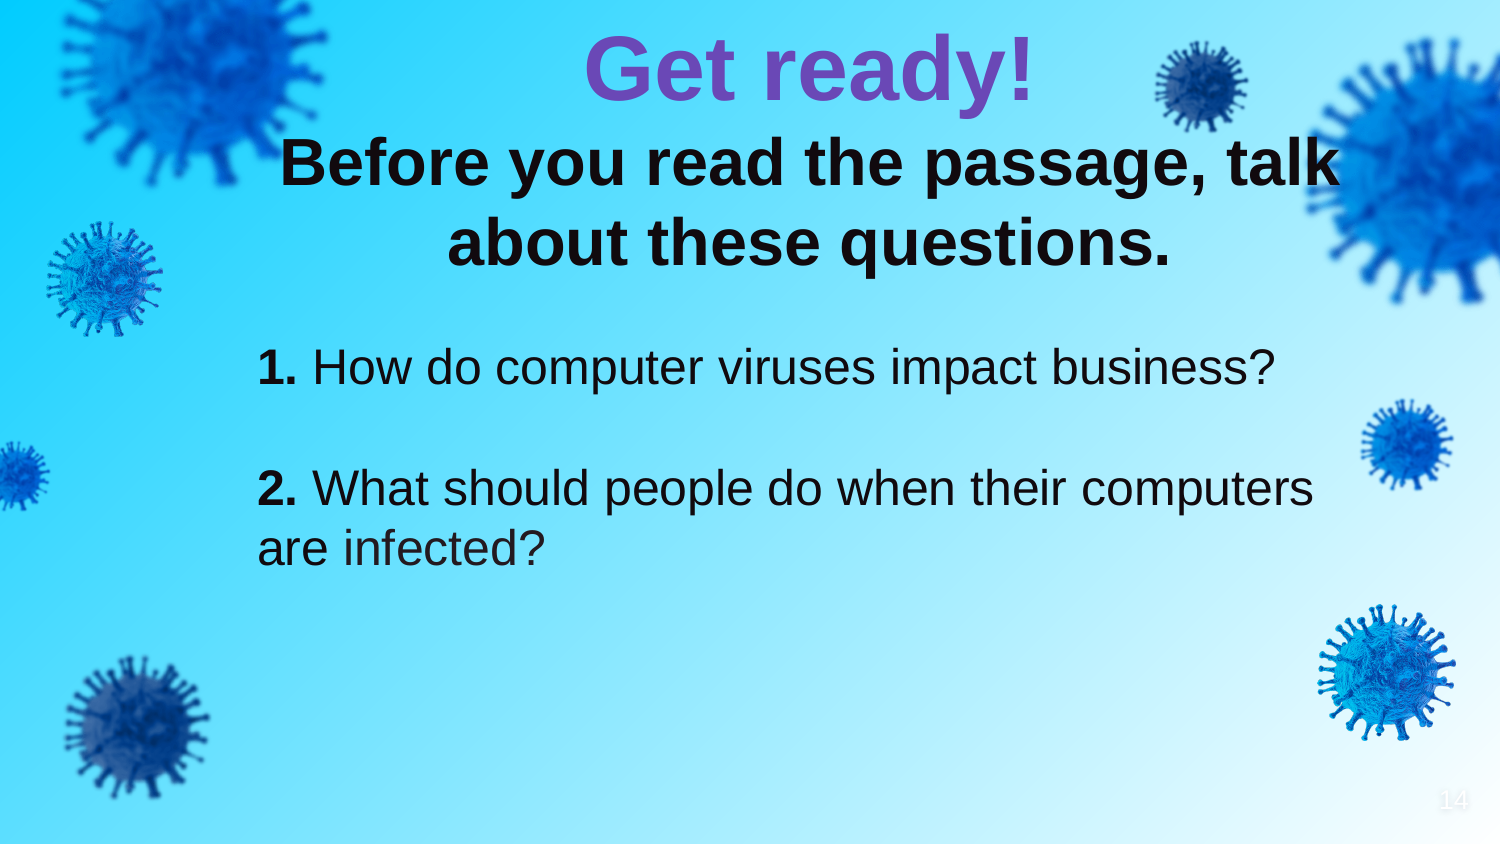

Get ready!
Before you read the passage, talk about these questions.
1. How do computer viruses impact business?
2. What should people do when their computers are infected?
14